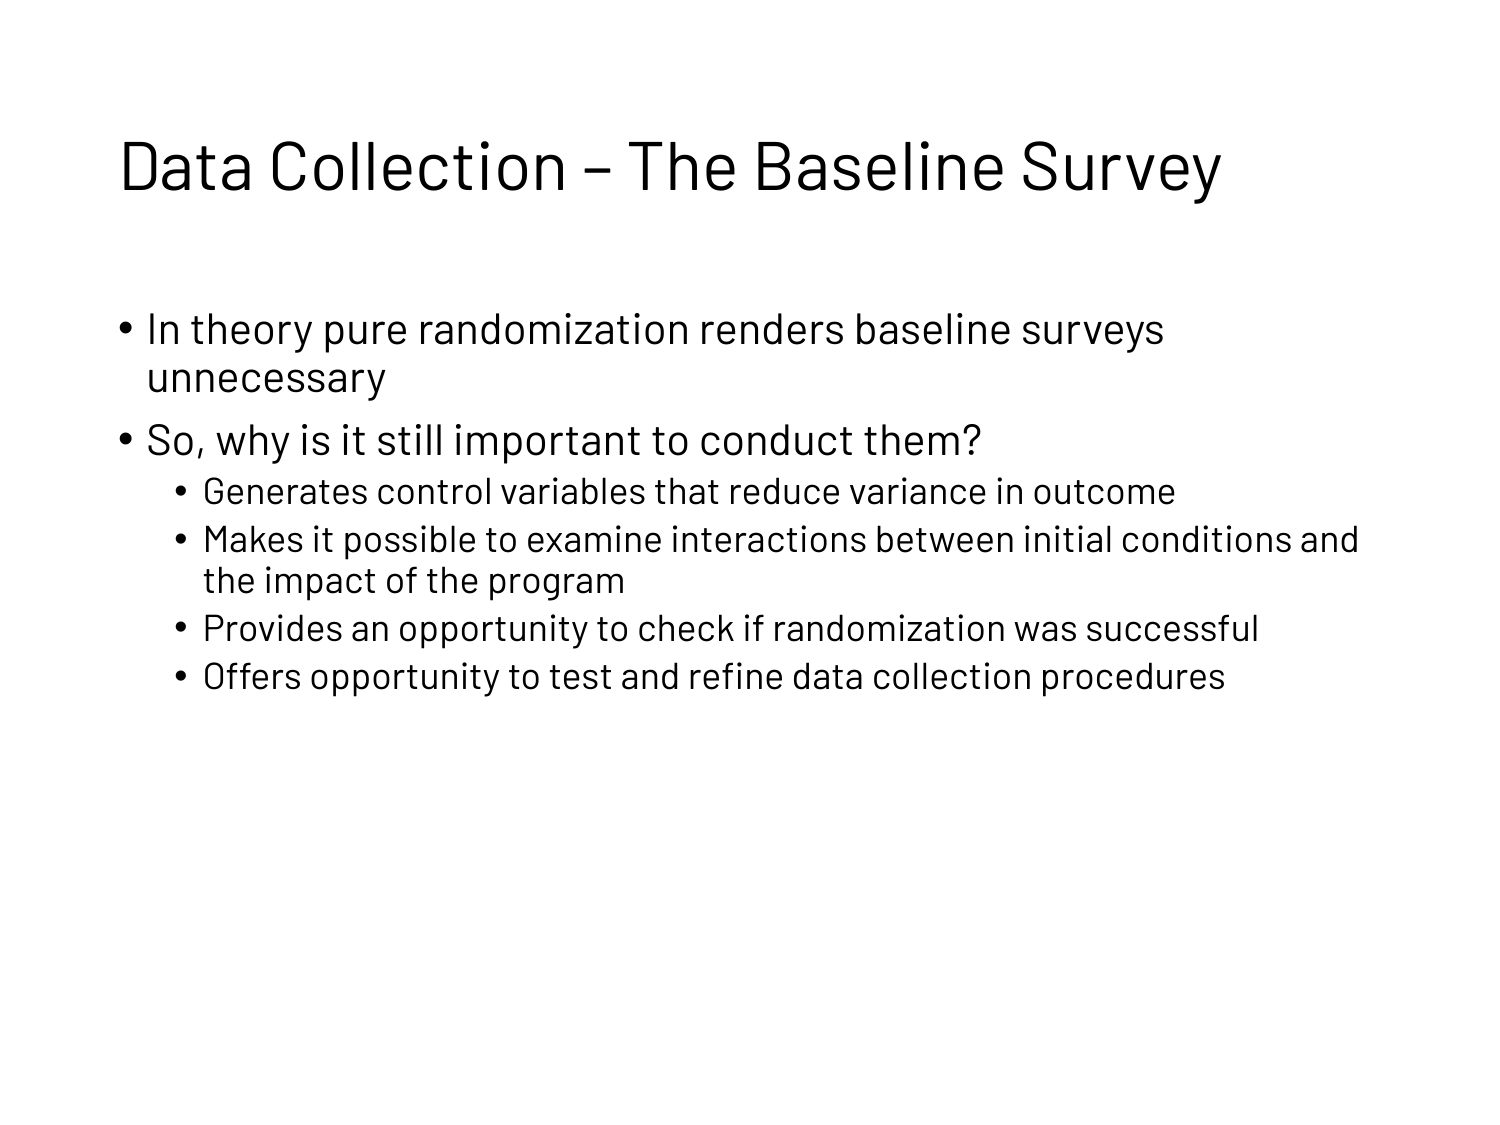

# Data Collection – The Baseline Survey
In theory pure randomization renders baseline surveys unnecessary
So, why is it still important to conduct them?
Generates control variables that reduce variance in outcome
Makes it possible to examine interactions between initial conditions and the impact of the program
Provides an opportunity to check if randomization was successful
Offers opportunity to test and refine data collection procedures